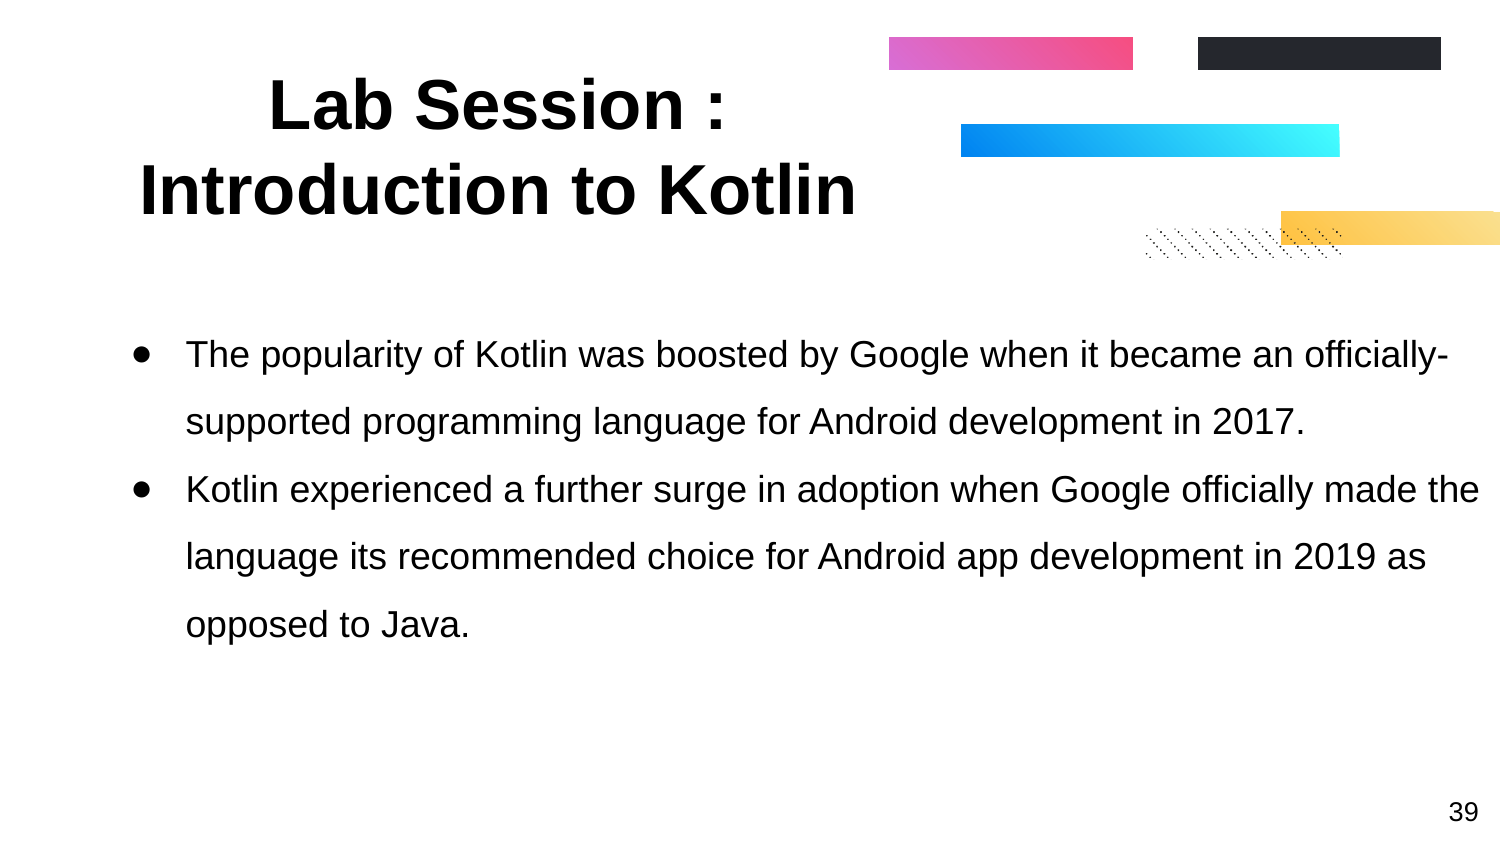

# Lab Session : Introduction to Kotlin
The popularity of Kotlin was boosted by Google when it became an officially-supported programming language for Android development in 2017.
Kotlin experienced a further surge in adoption when Google officially made the language its recommended choice for Android app development in 2019 as opposed to Java.

39